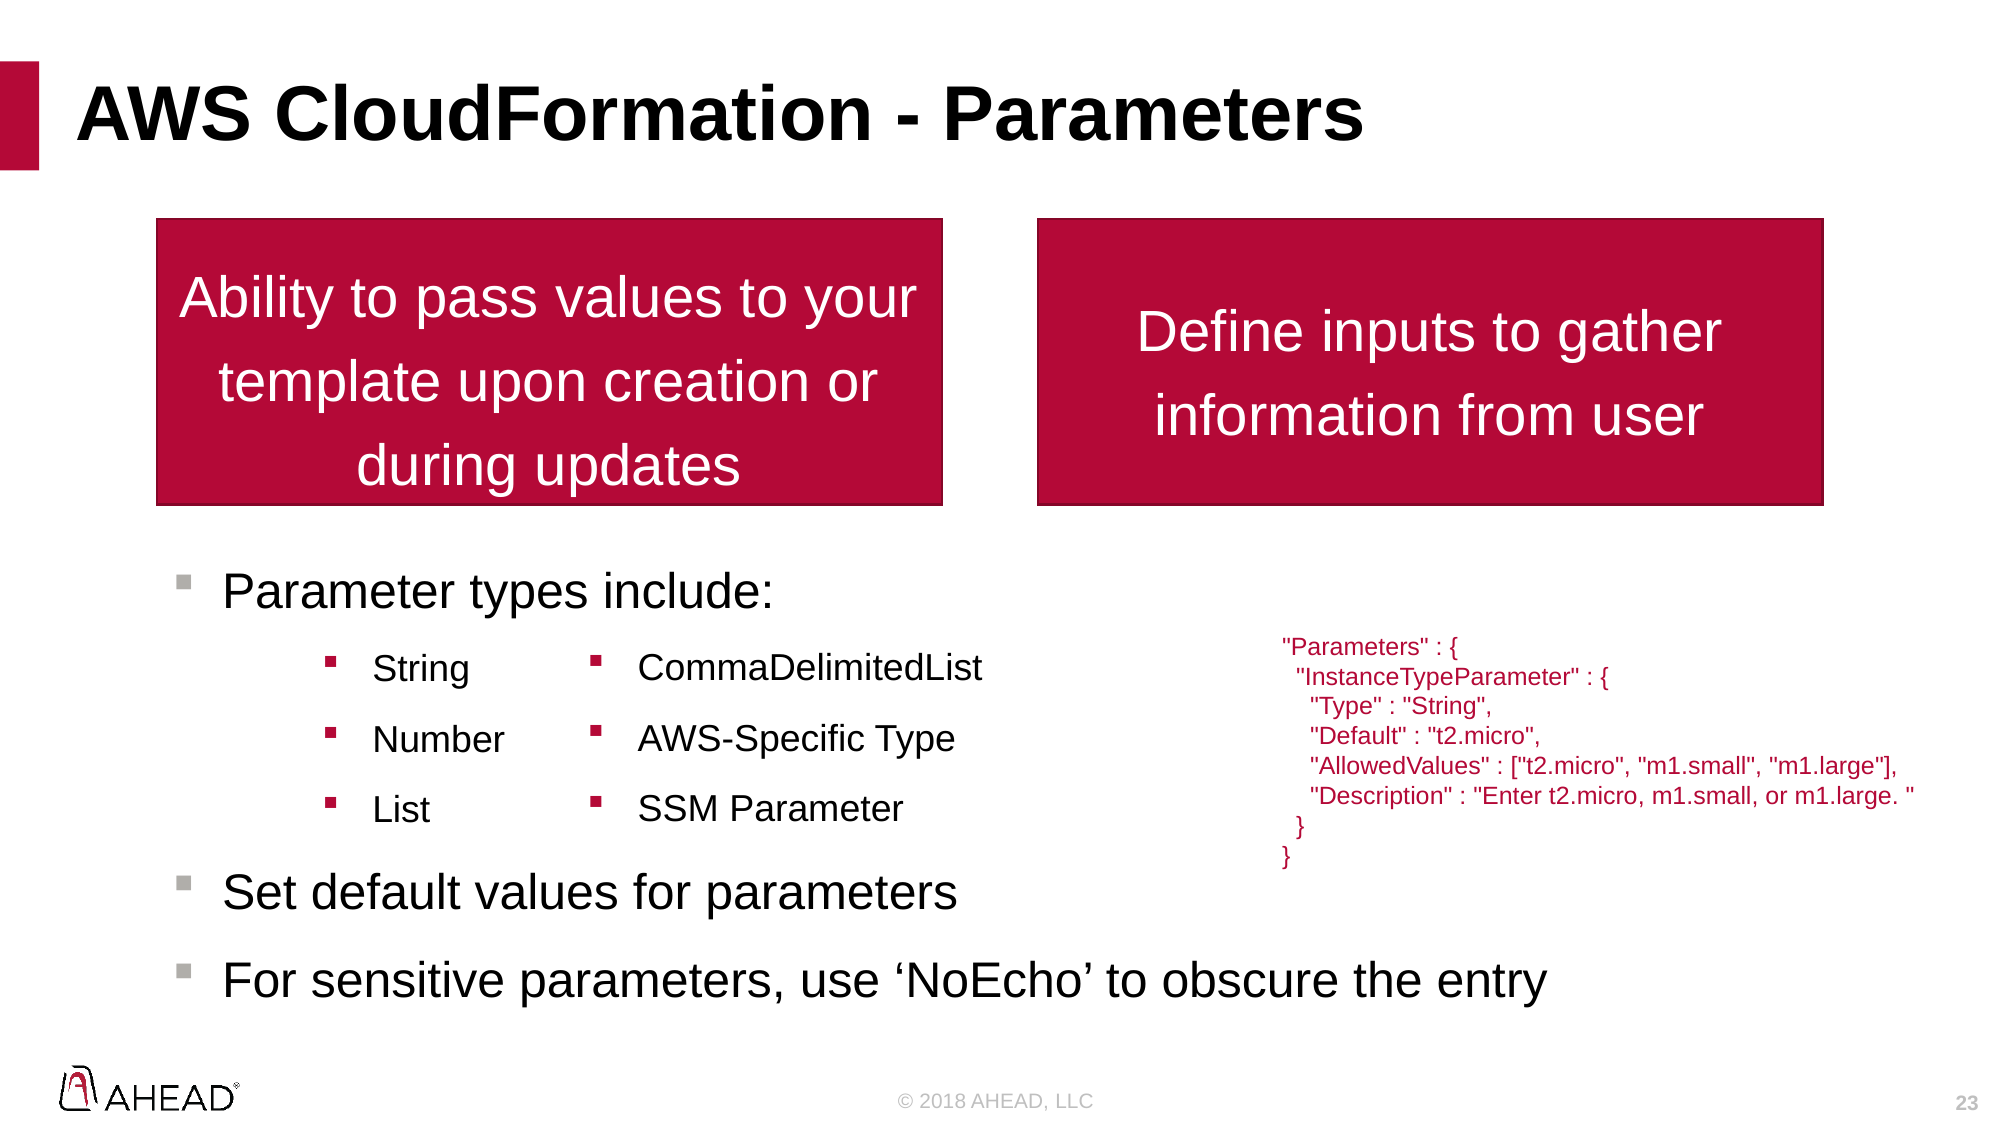

# AWS CloudFormation - Parameters

Ability to pass values to your template upon creation or during updates
Define inputs to gather information from user
Parameter types include:
String
Number
List
Set default values for parameters
For sensitive parameters, use ‘NoEcho’ to obscure the entry
"Parameters" : {
  "InstanceTypeParameter" : {
    "Type" : "String",
    "Default" : "t2.micro",
    "AllowedValues" : ["t2.micro", "m1.small", "m1.large"],
    "Description" : "Enter t2.micro, m1.small, or m1.large. "
  }
}
CommaDelimitedList
AWS-Specific Type
SSM Parameter